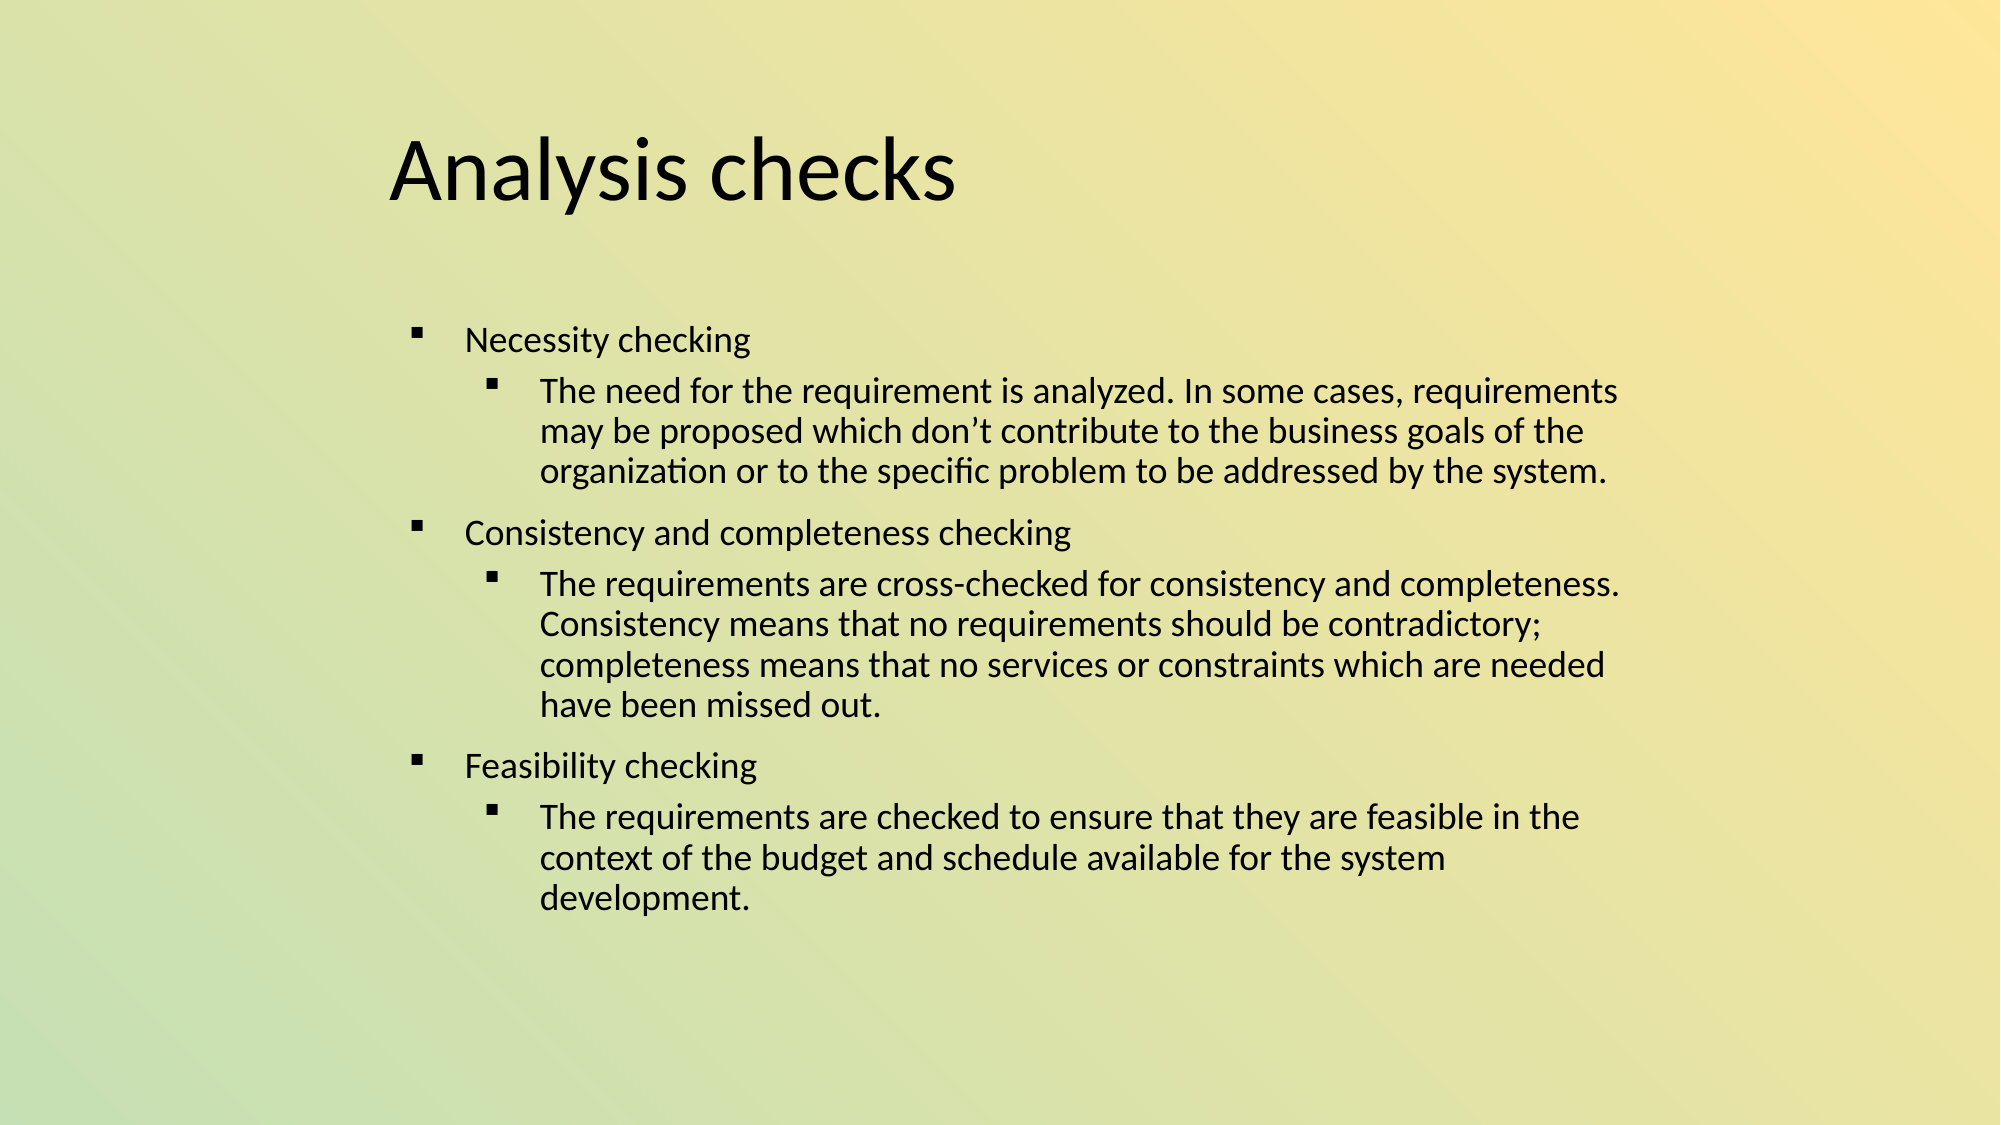

# Analysis checks
Necessity checking
The need for the requirement is analyzed. In some cases, requirements may be proposed which don’t contribute to the business goals of the organization or to the specific problem to be addressed by the system.
Consistency and completeness checking
The requirements are cross-checked for consistency and completeness. Consistency means that no requirements should be contradictory; completeness means that no services or constraints which are needed have been missed out.
Feasibility checking
The requirements are checked to ensure that they are feasible in the context of the budget and schedule available for the system development.